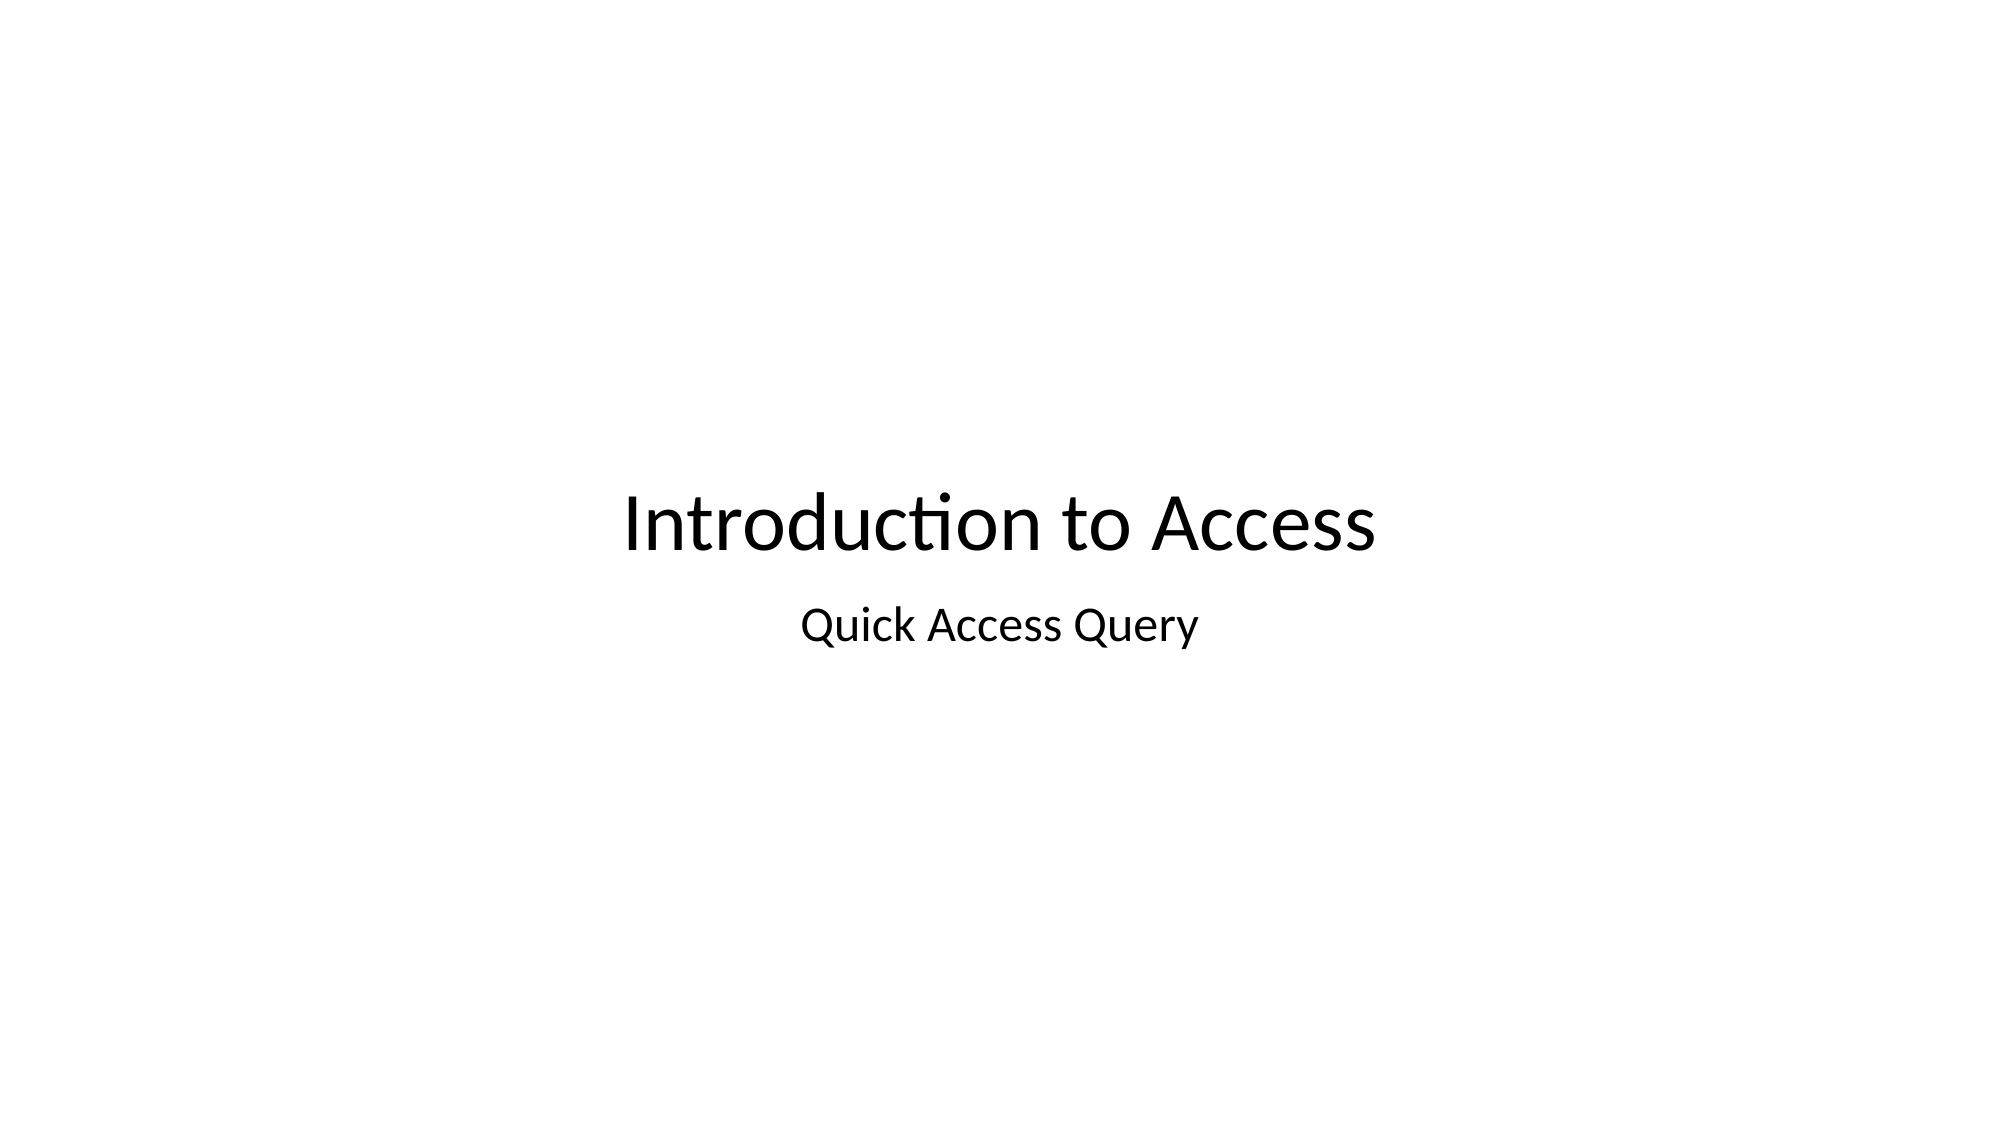

# Introduction to Access
Quick Access Query